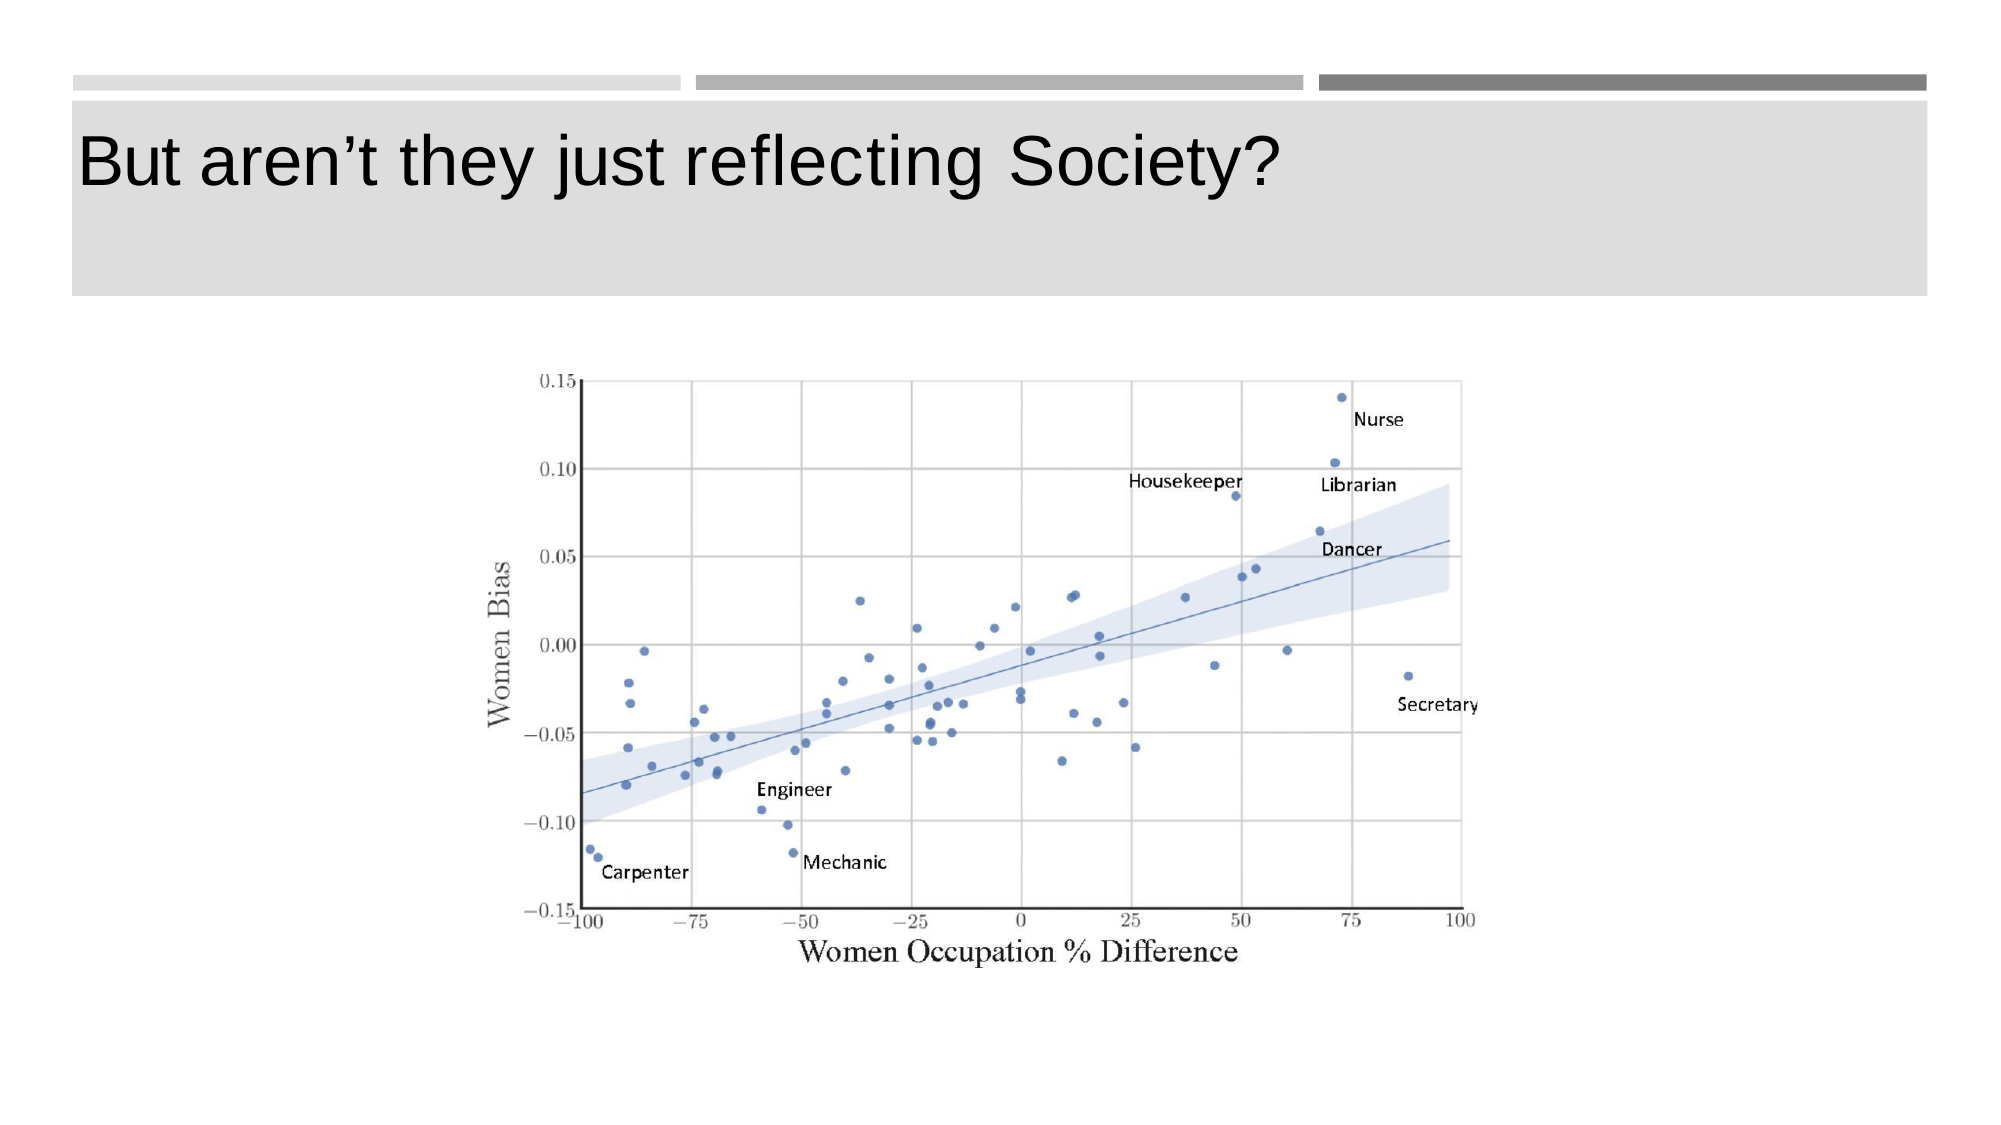

# But aren’t they just reflecting Society?